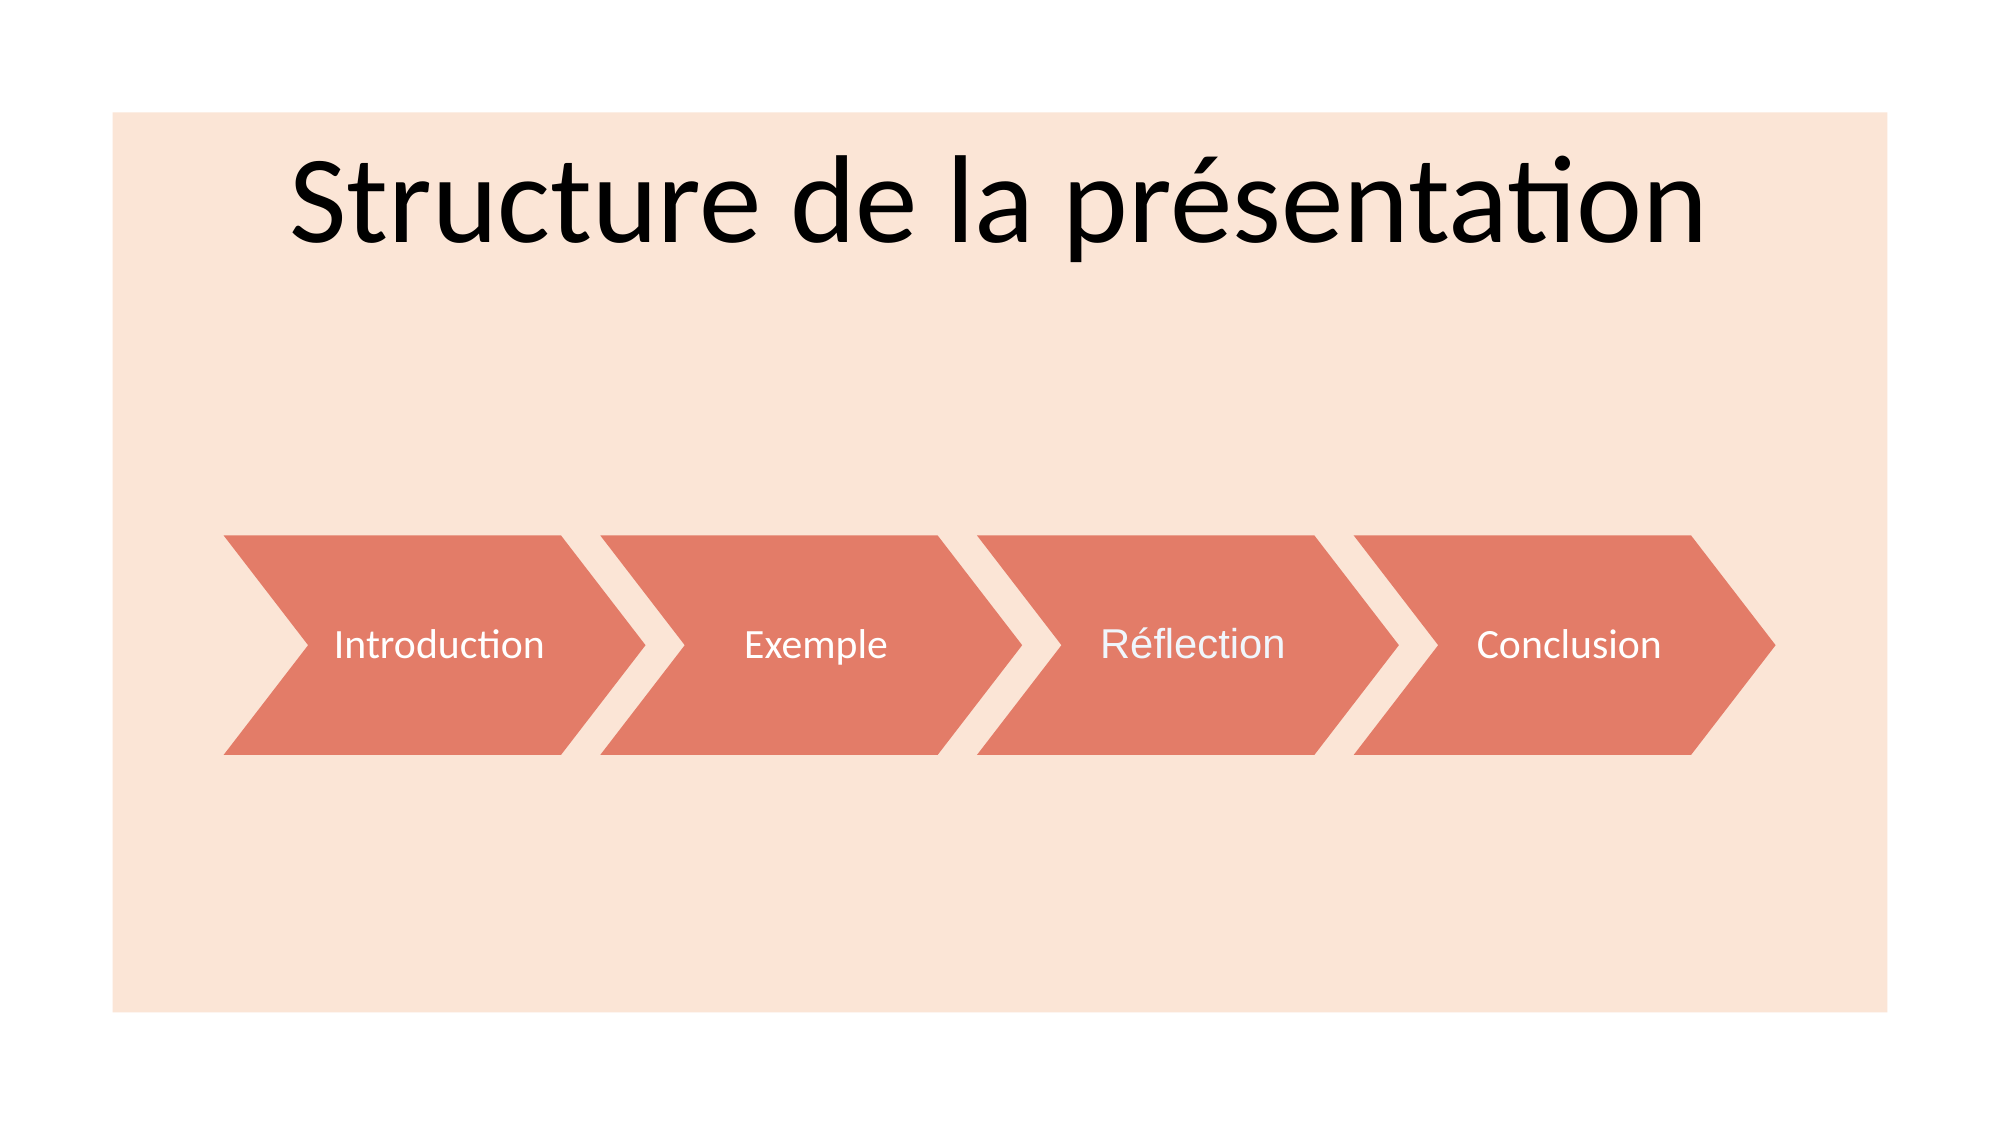

Structure de la présentation

Introduction
Exemple
Réflection
Conclusion